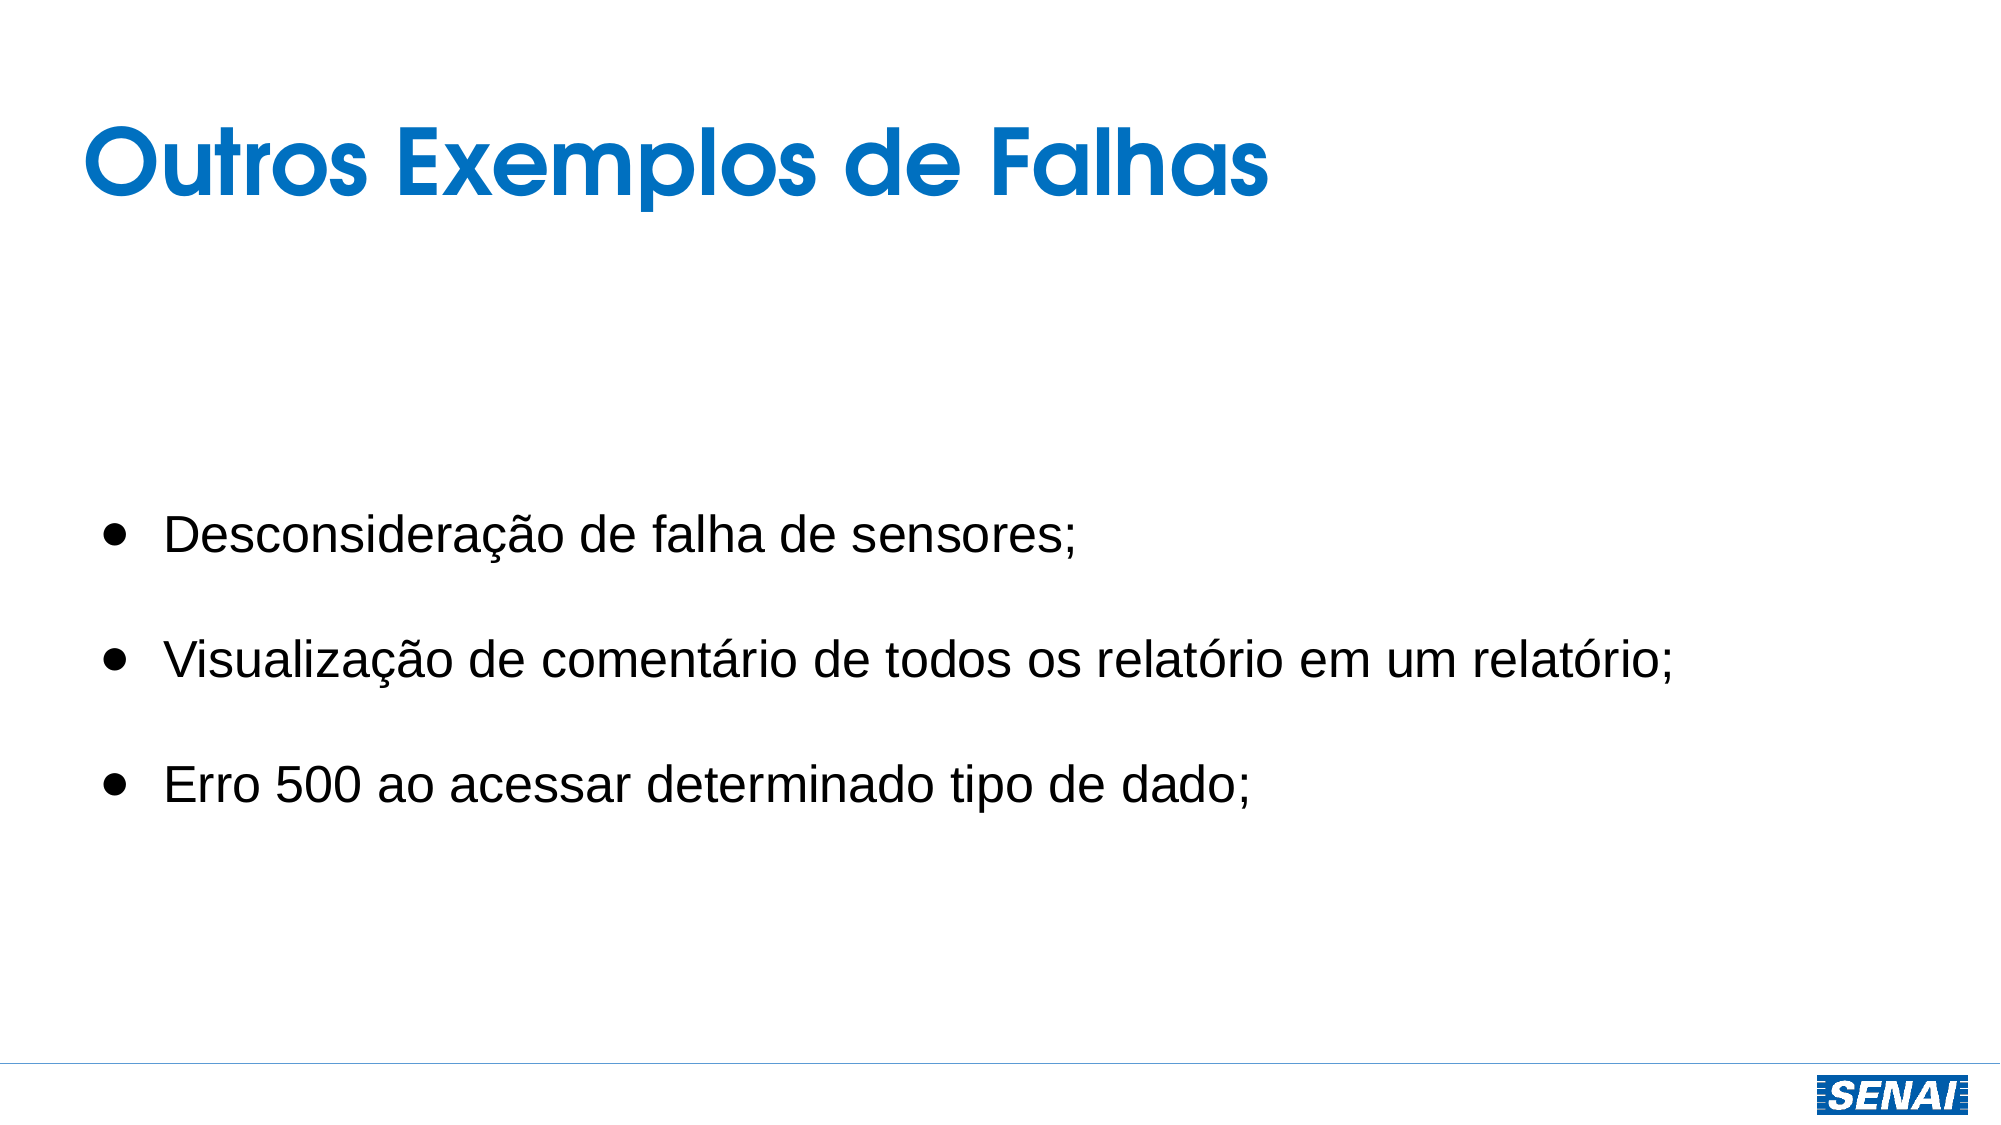

# Outros Exemplos de Falhas
Desconsideração de falha de sensores;
Visualização de comentário de todos os relatório em um relatório;
Erro 500 ao acessar determinado tipo de dado;